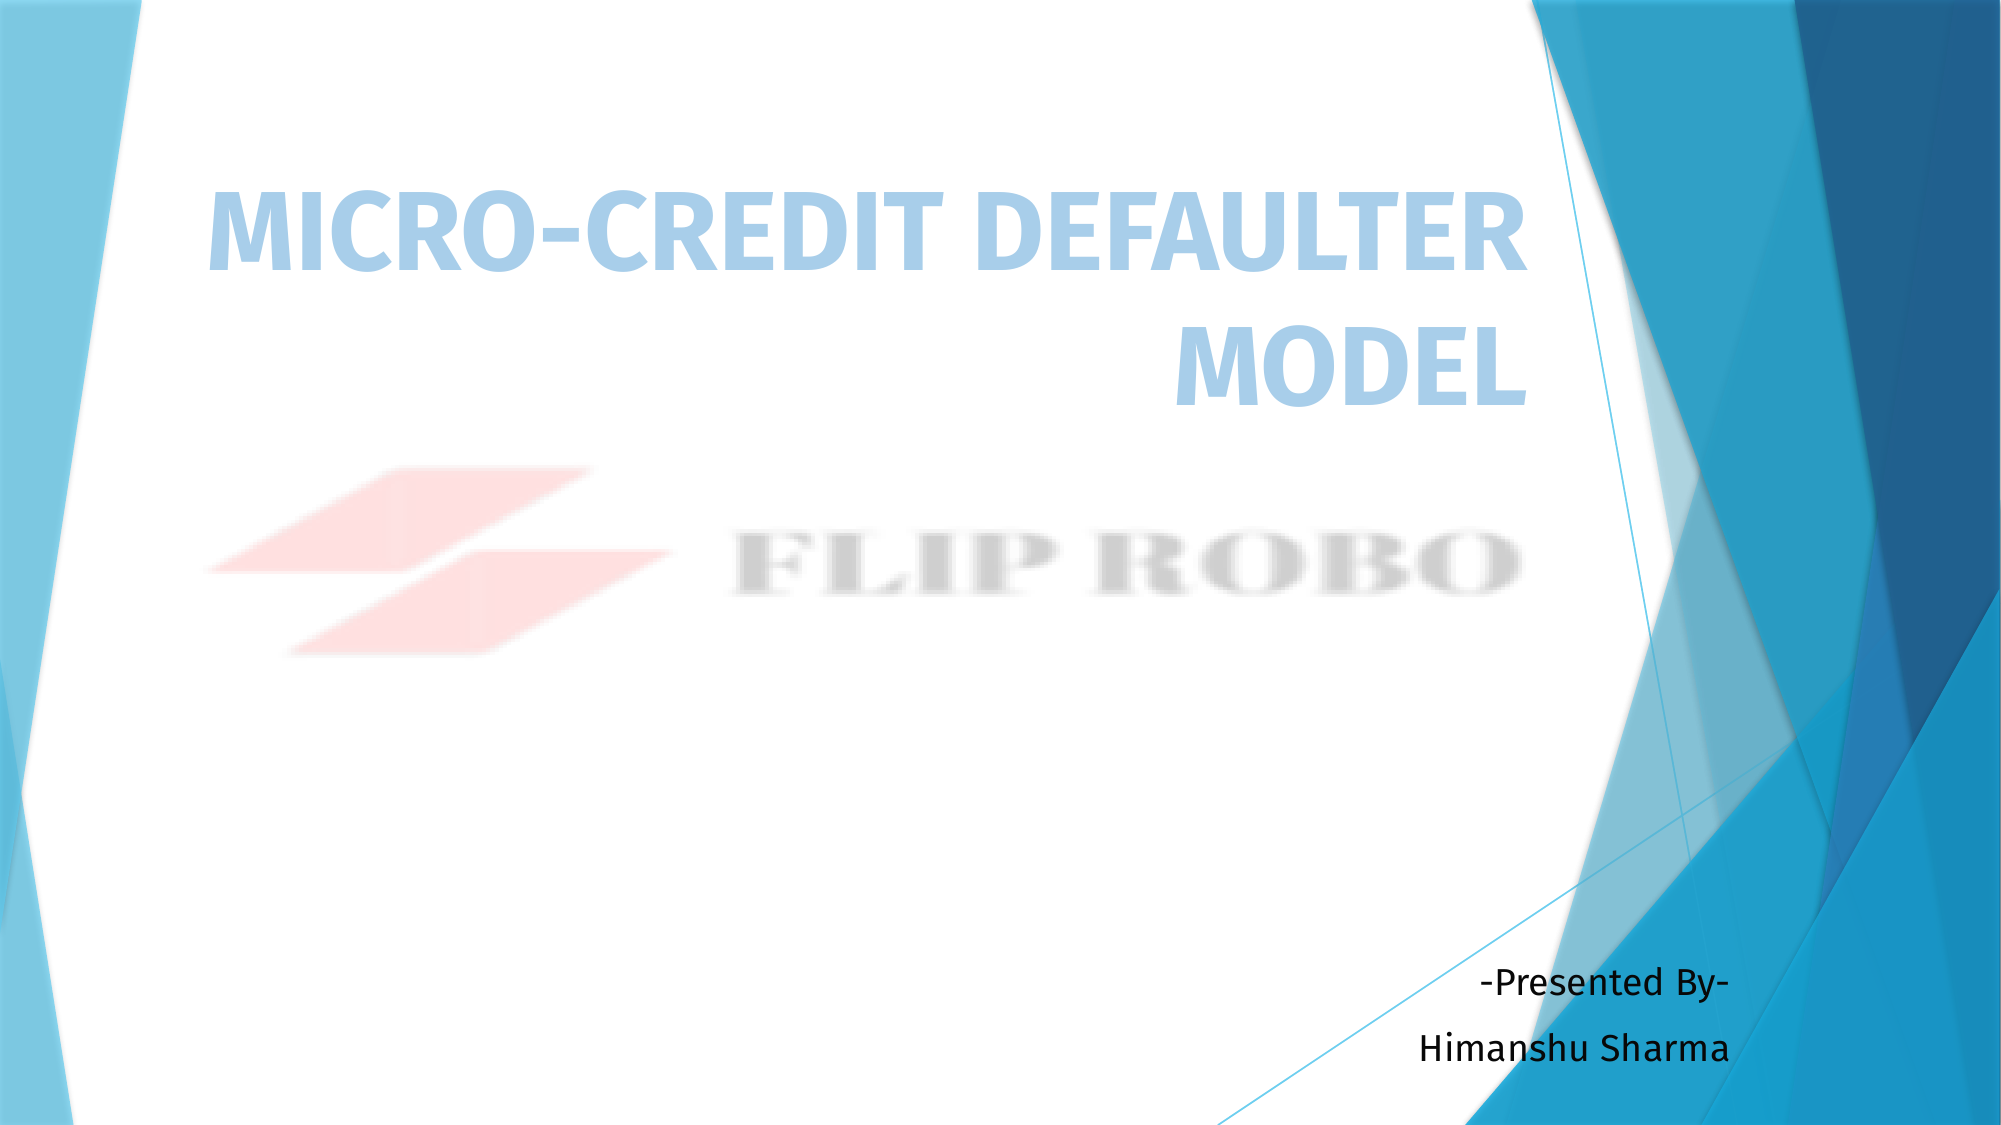

MICRO-CREDIT DEFAULTER MODEL
-Presented By-
Himanshu Sharma